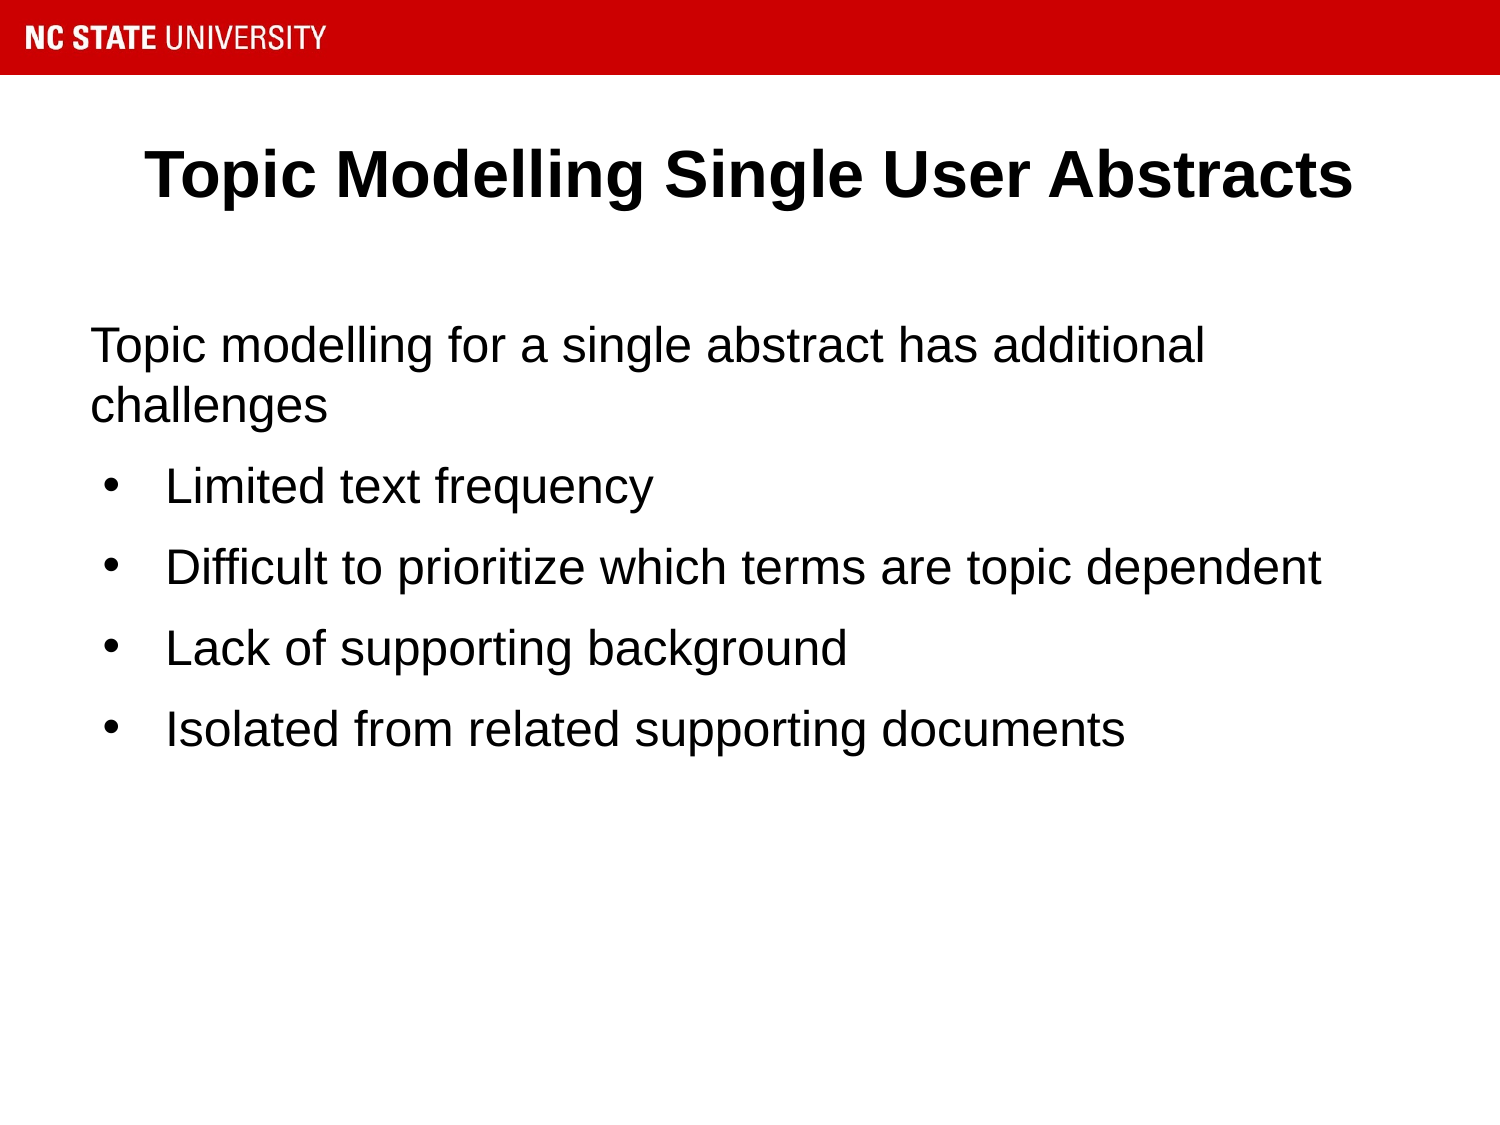

# Topic Modelling Single User Abstracts

Topic modelling for a single abstract has additional challenges
Limited text frequency
Difficult to prioritize which terms are topic dependent
Lack of supporting background
Isolated from related supporting documents